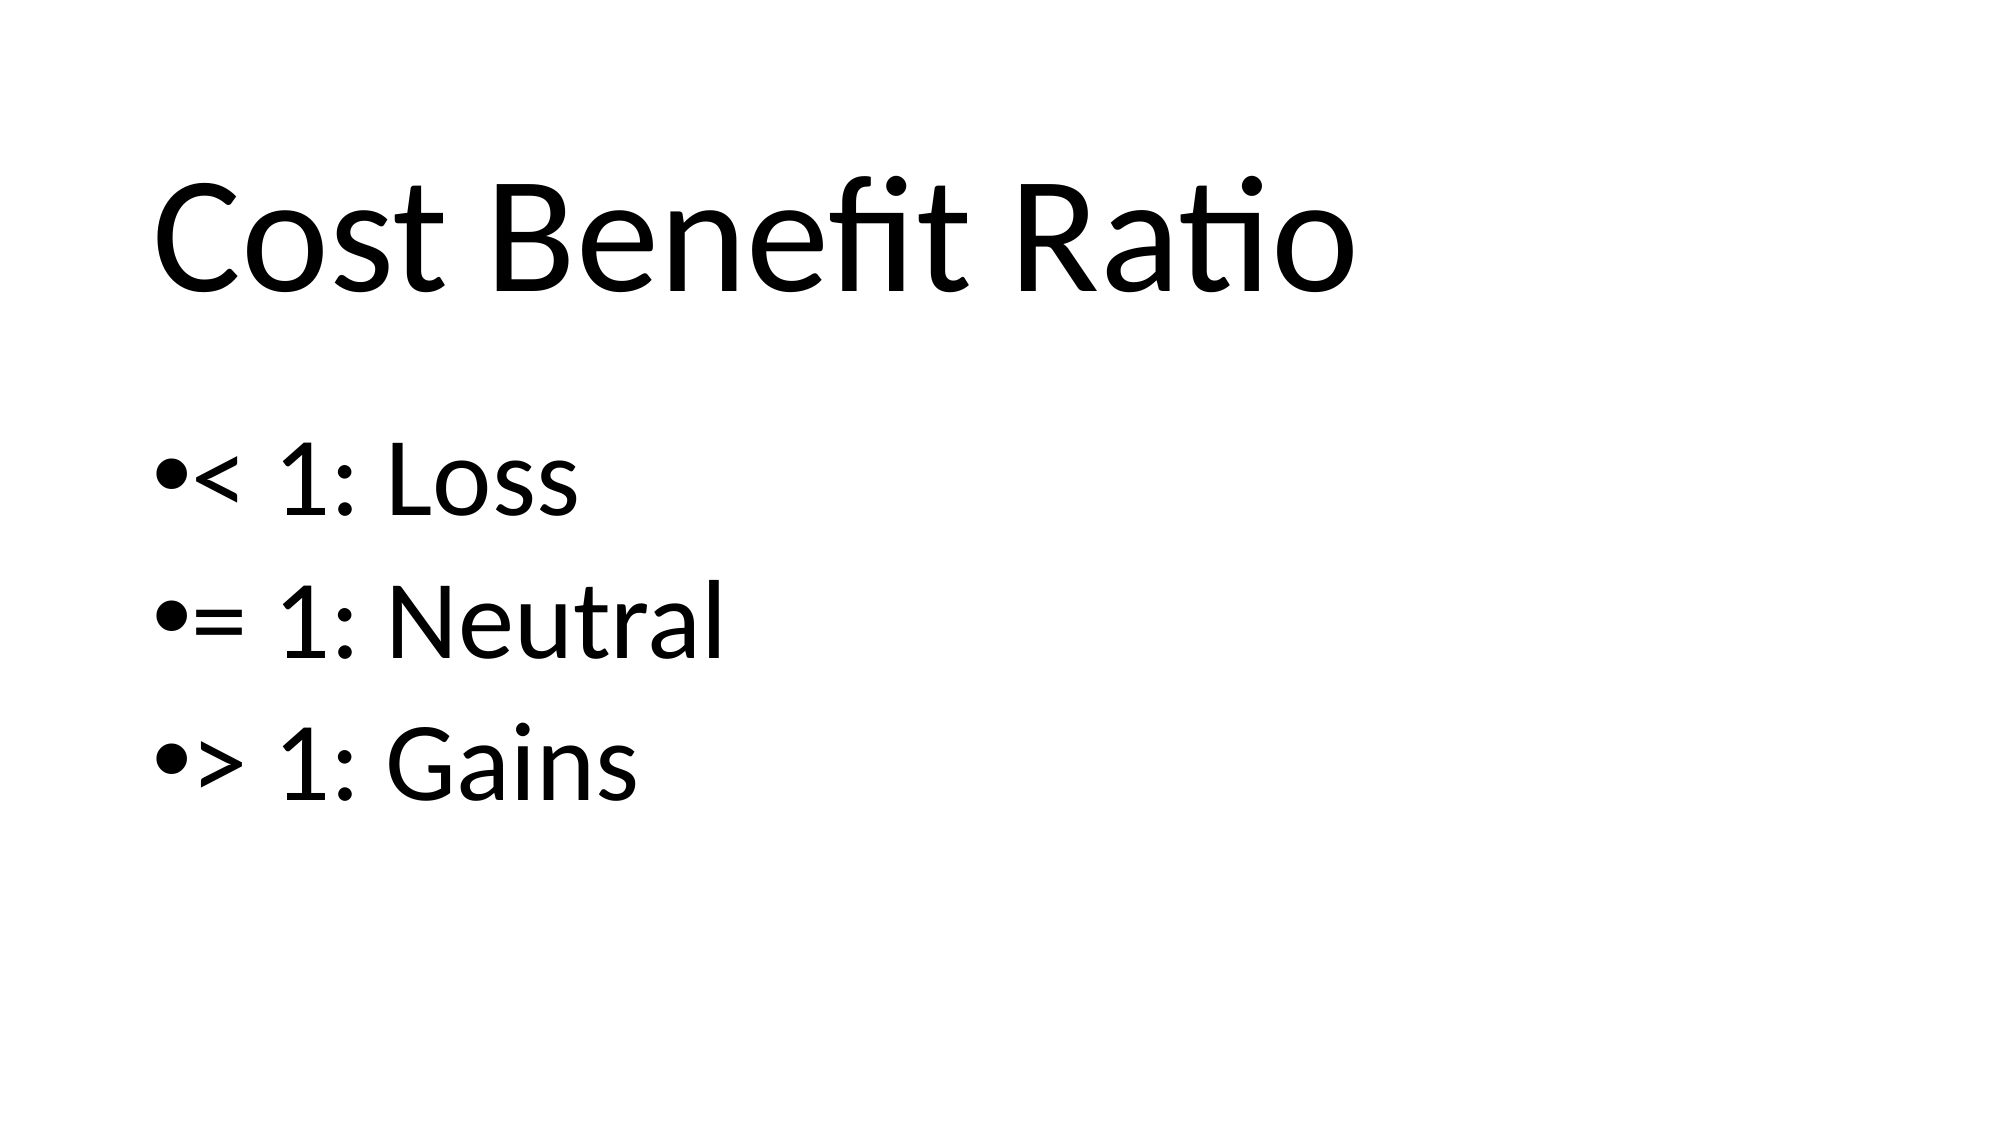

# Cost Benefit Ratio
< 1: Loss
= 1: Neutral
> 1: Gains